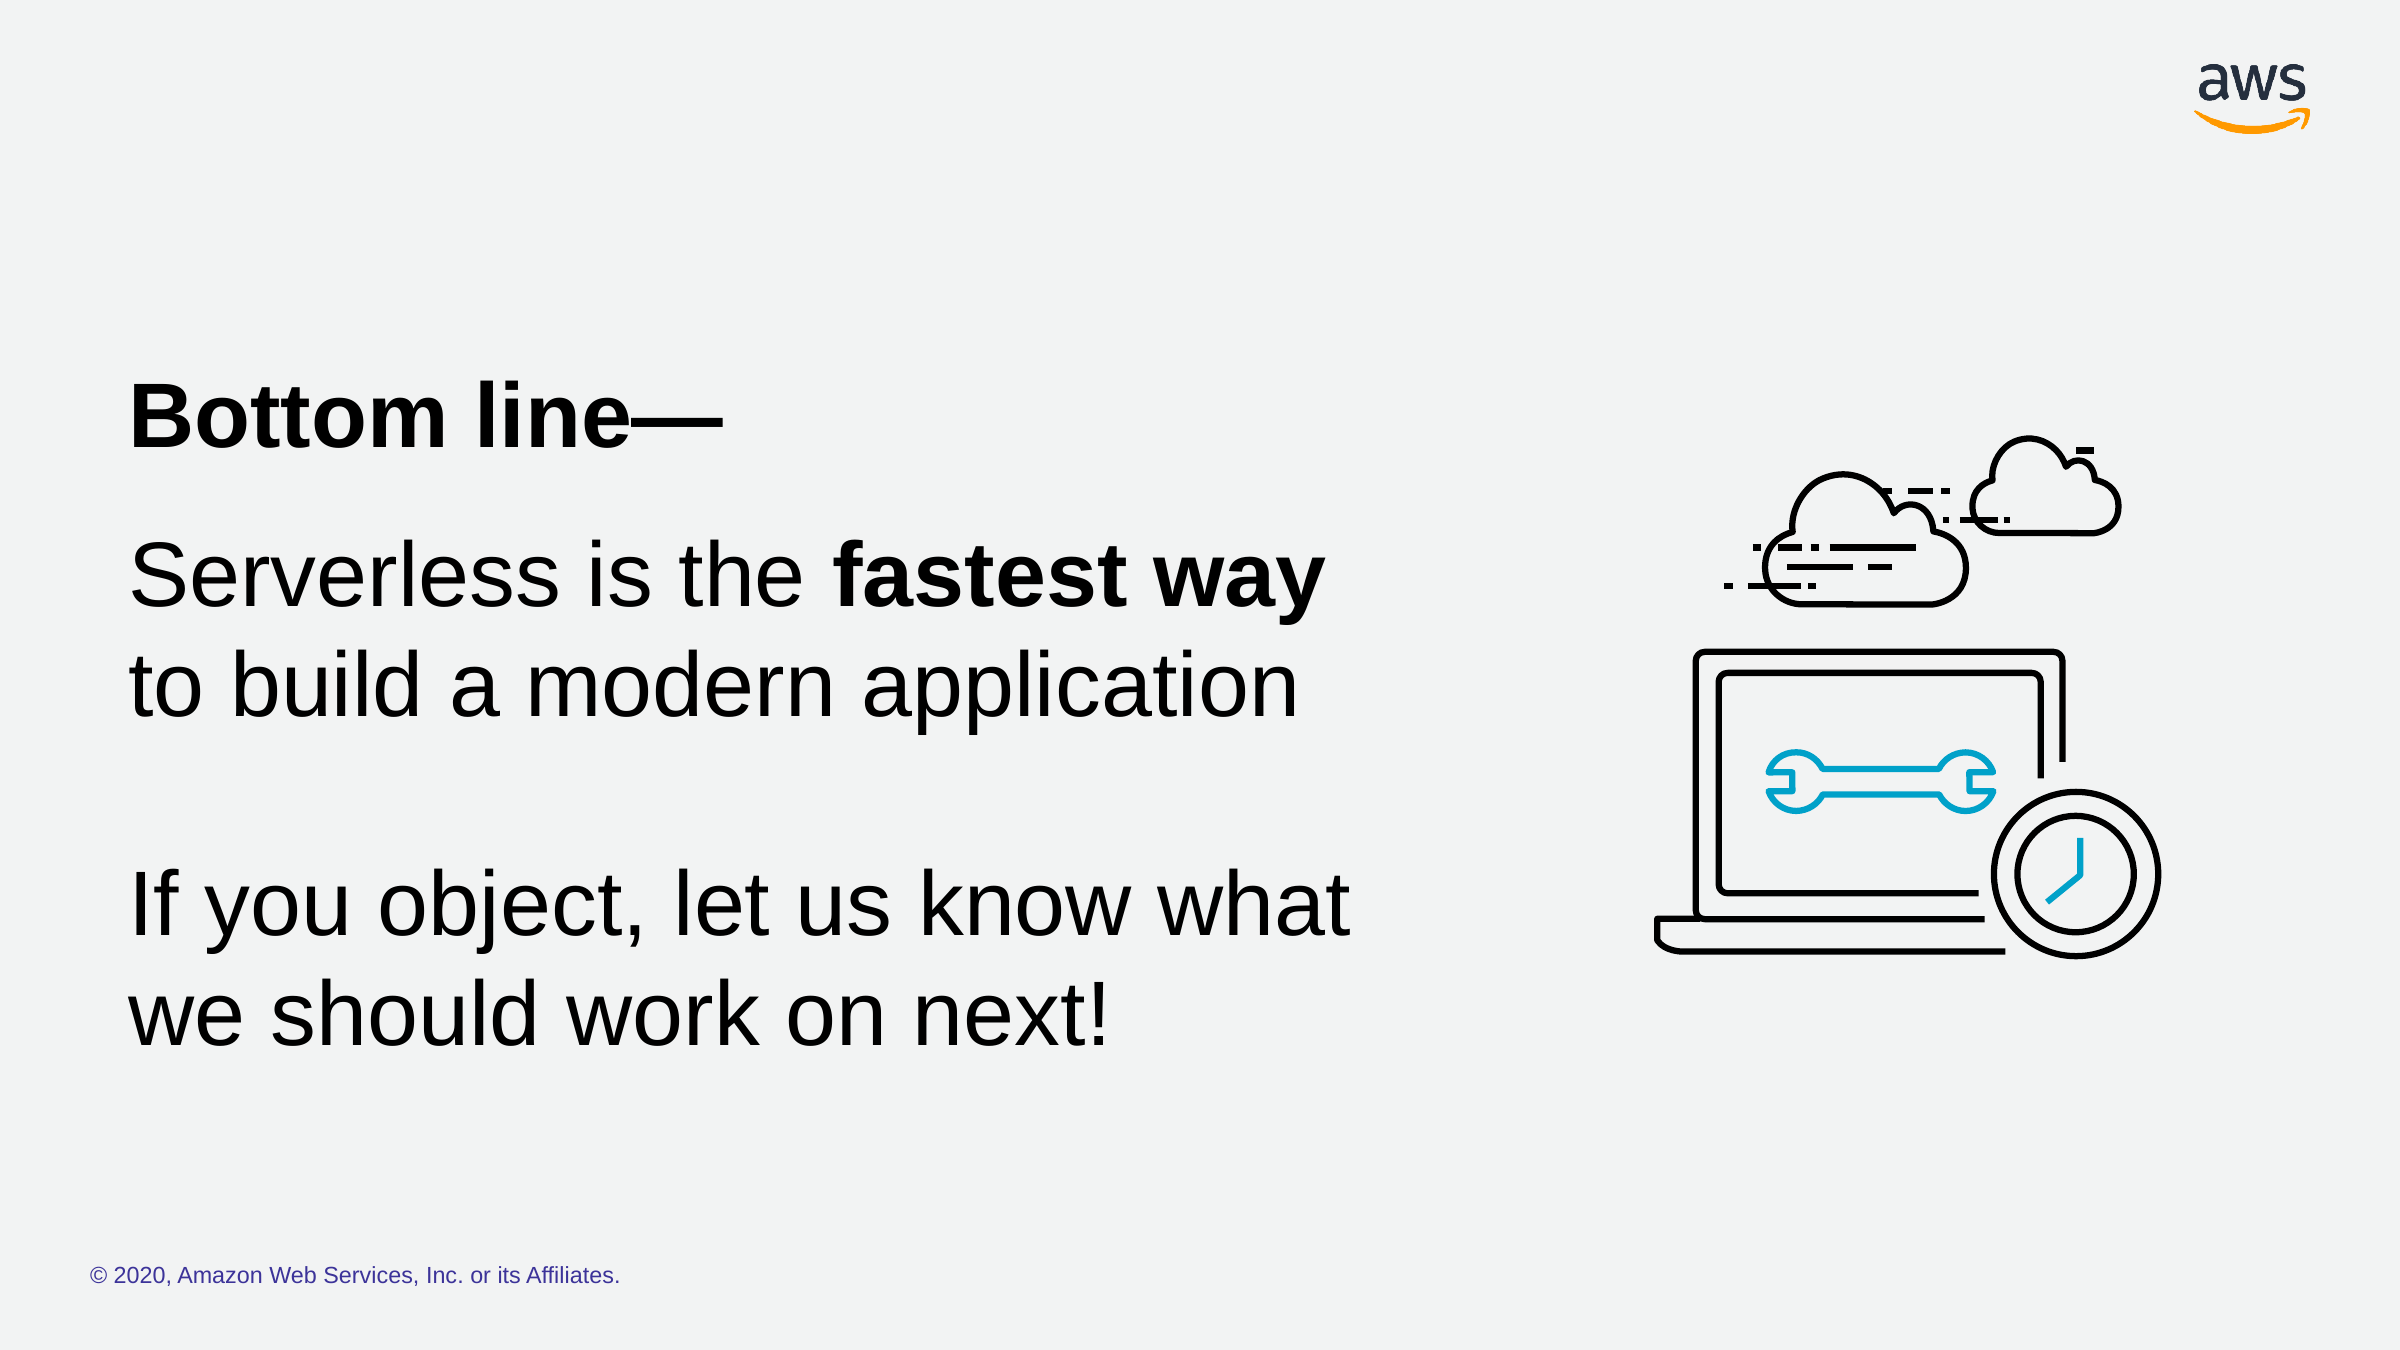

Bottom line—

Serverless is the fastest way
to build a modern application

If you object, let us know what we should work on next!